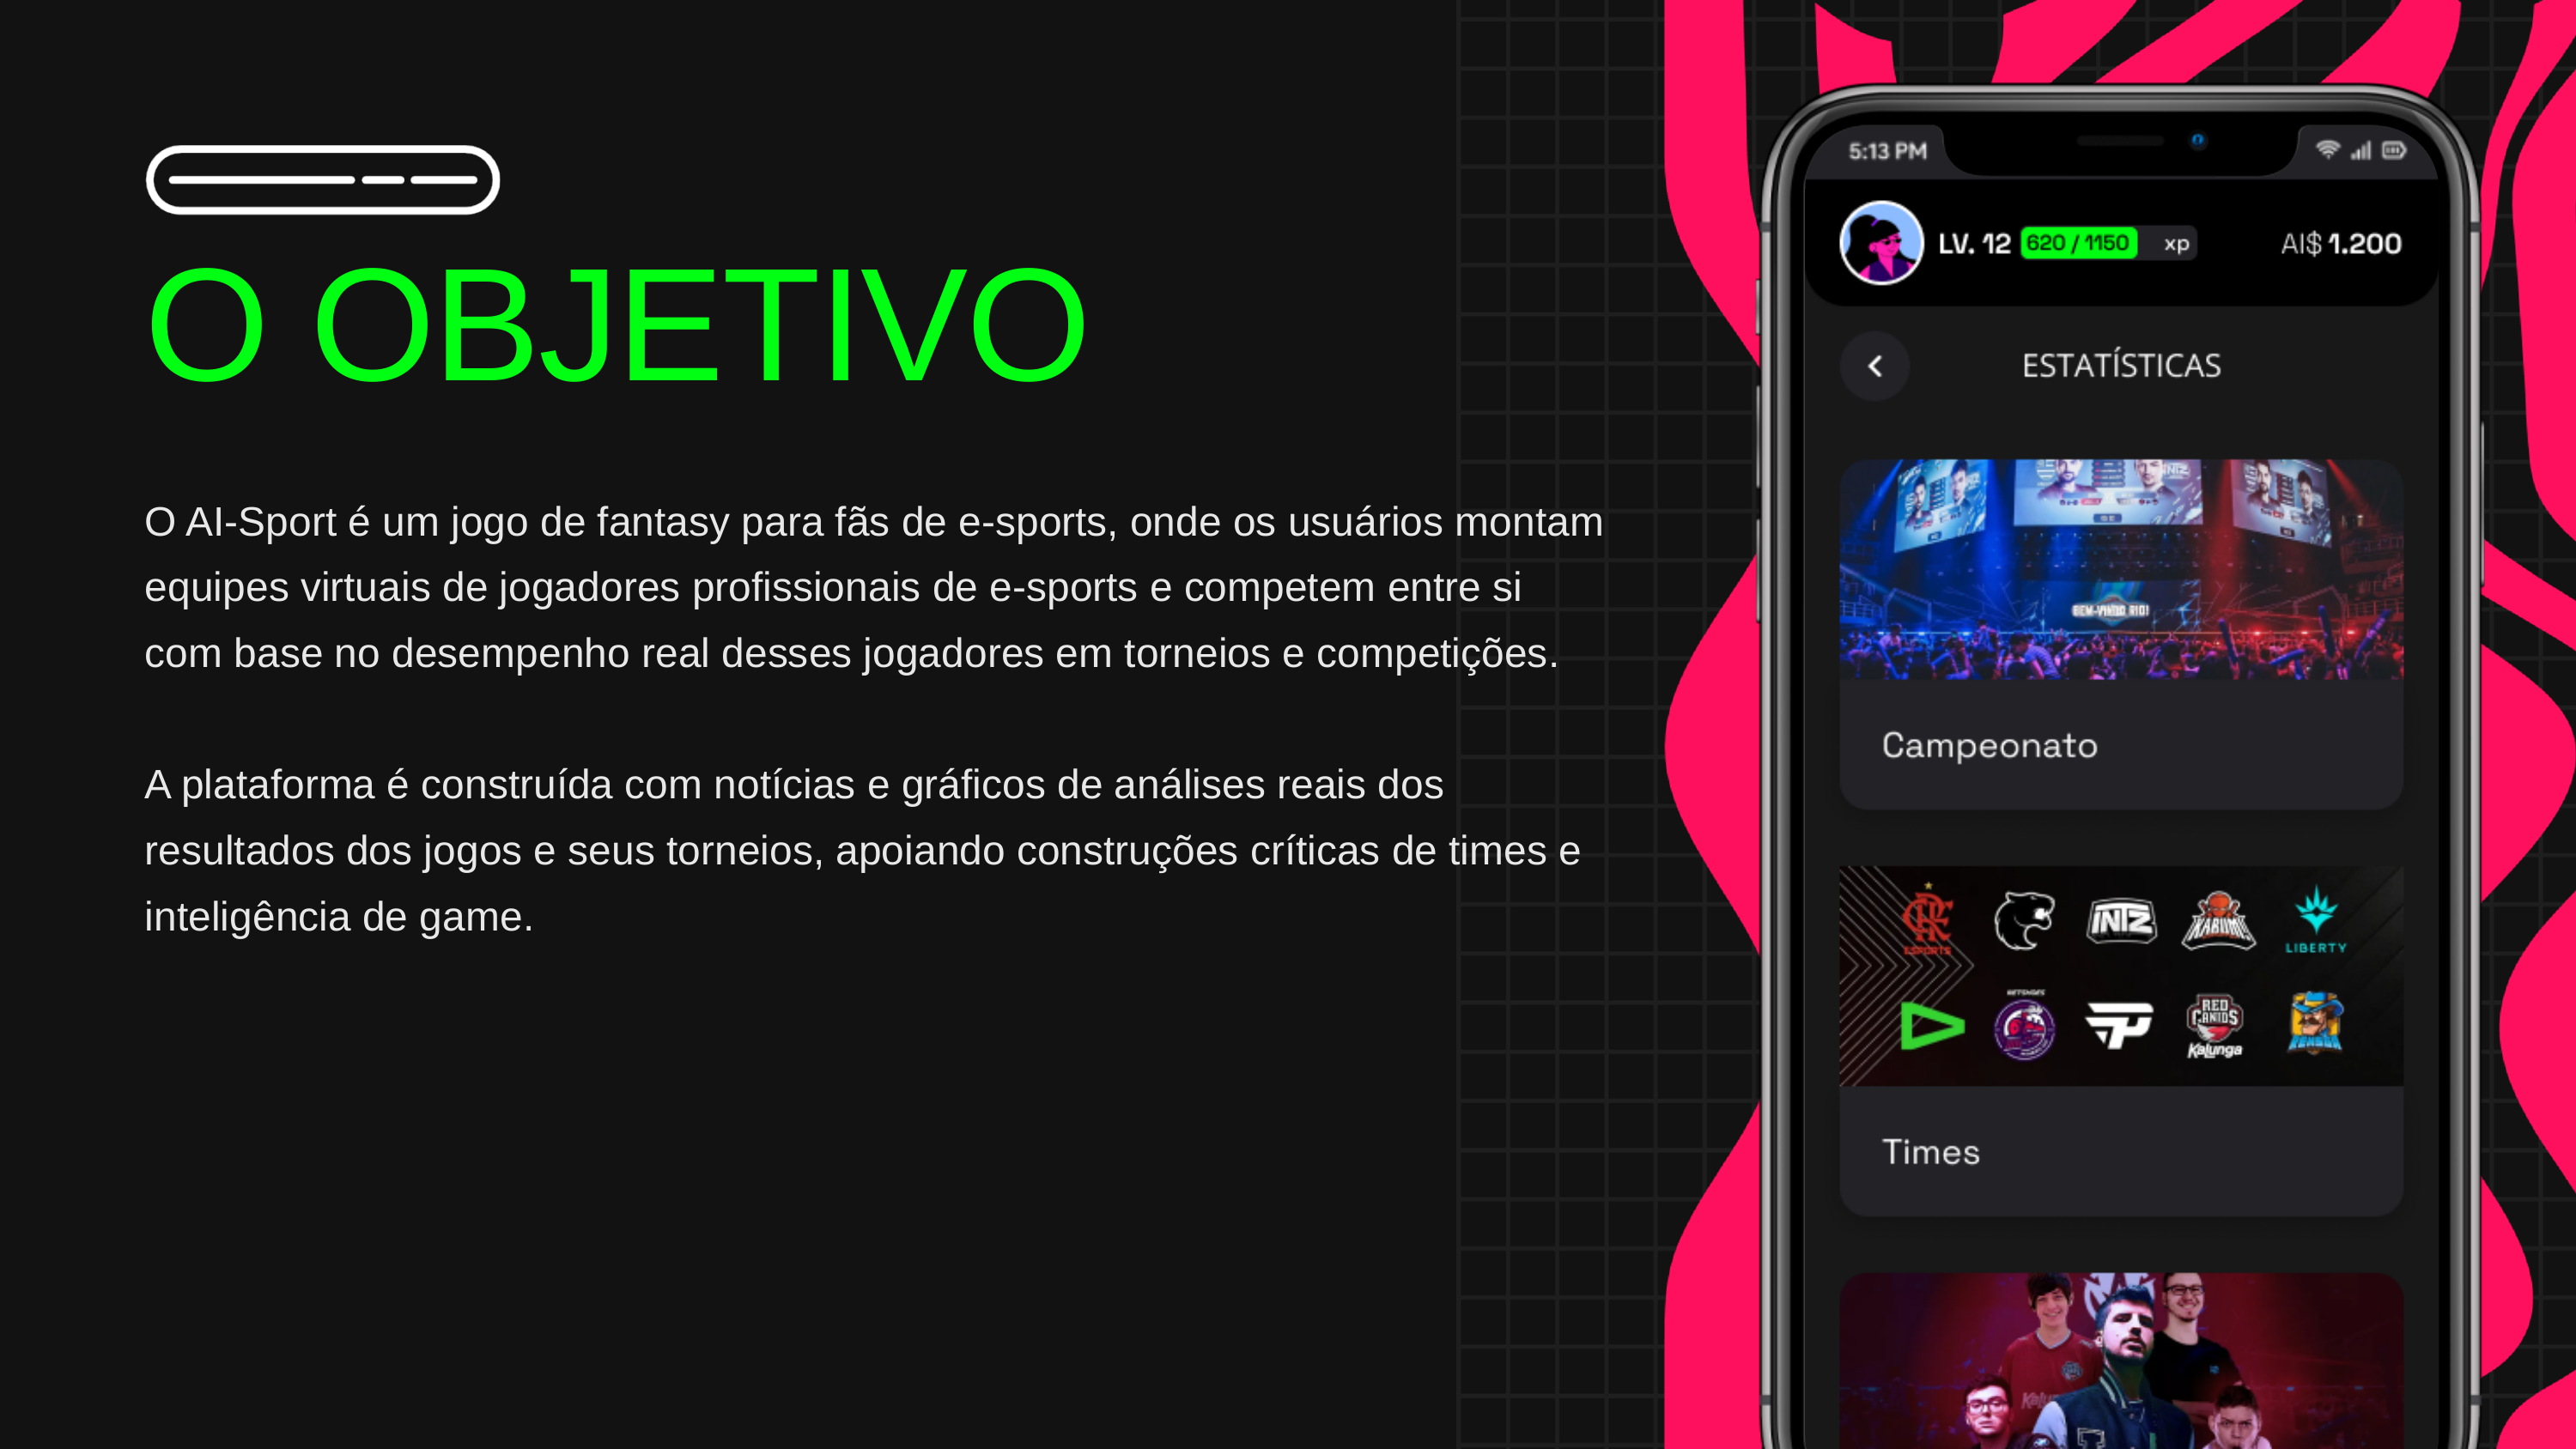

O OBJETIVO
O AI-Sport é um jogo de fantasy para fãs de e-sports, onde os usuários montam equipes virtuais de jogadores profissionais de e-sports e competem entre si com base no desempenho real desses jogadores em torneios e competições.

A plataforma é construída com notícias e gráficos de análises reais dos resultados dos jogos e seus torneios, apoiando construções críticas de times e inteligência de game.